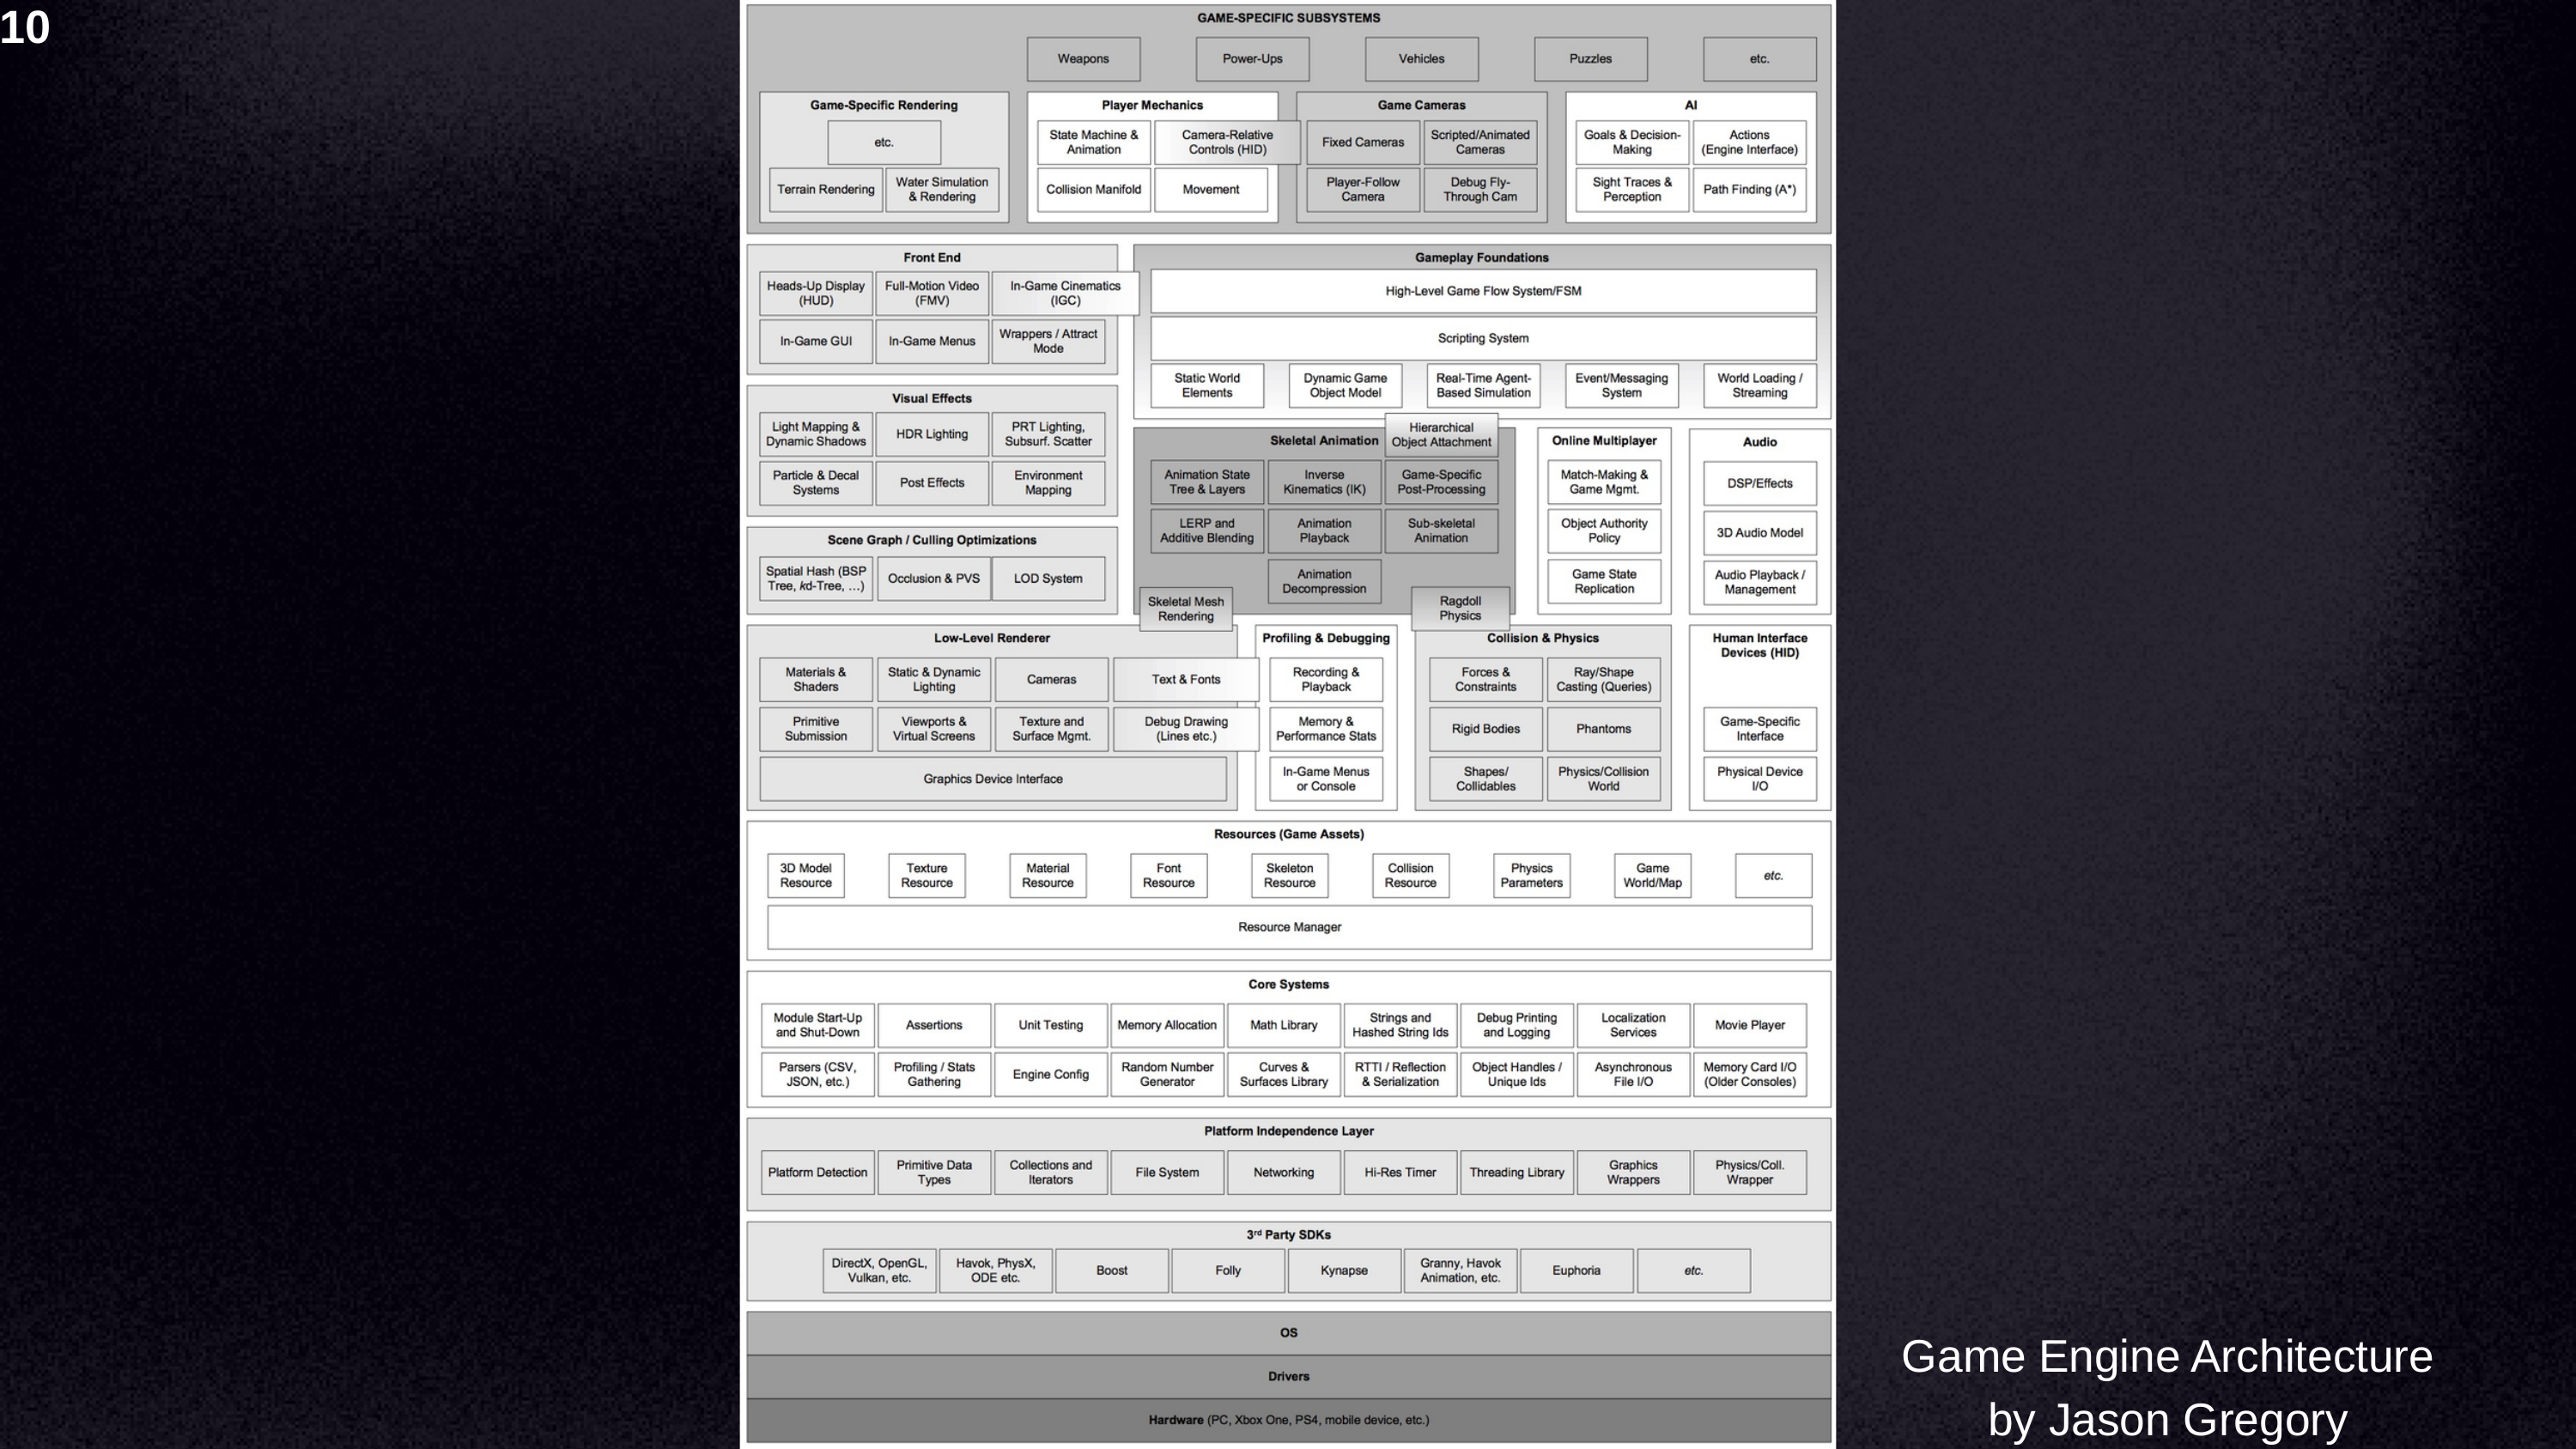

10
Game Engine Architecture
by Jason Gregory